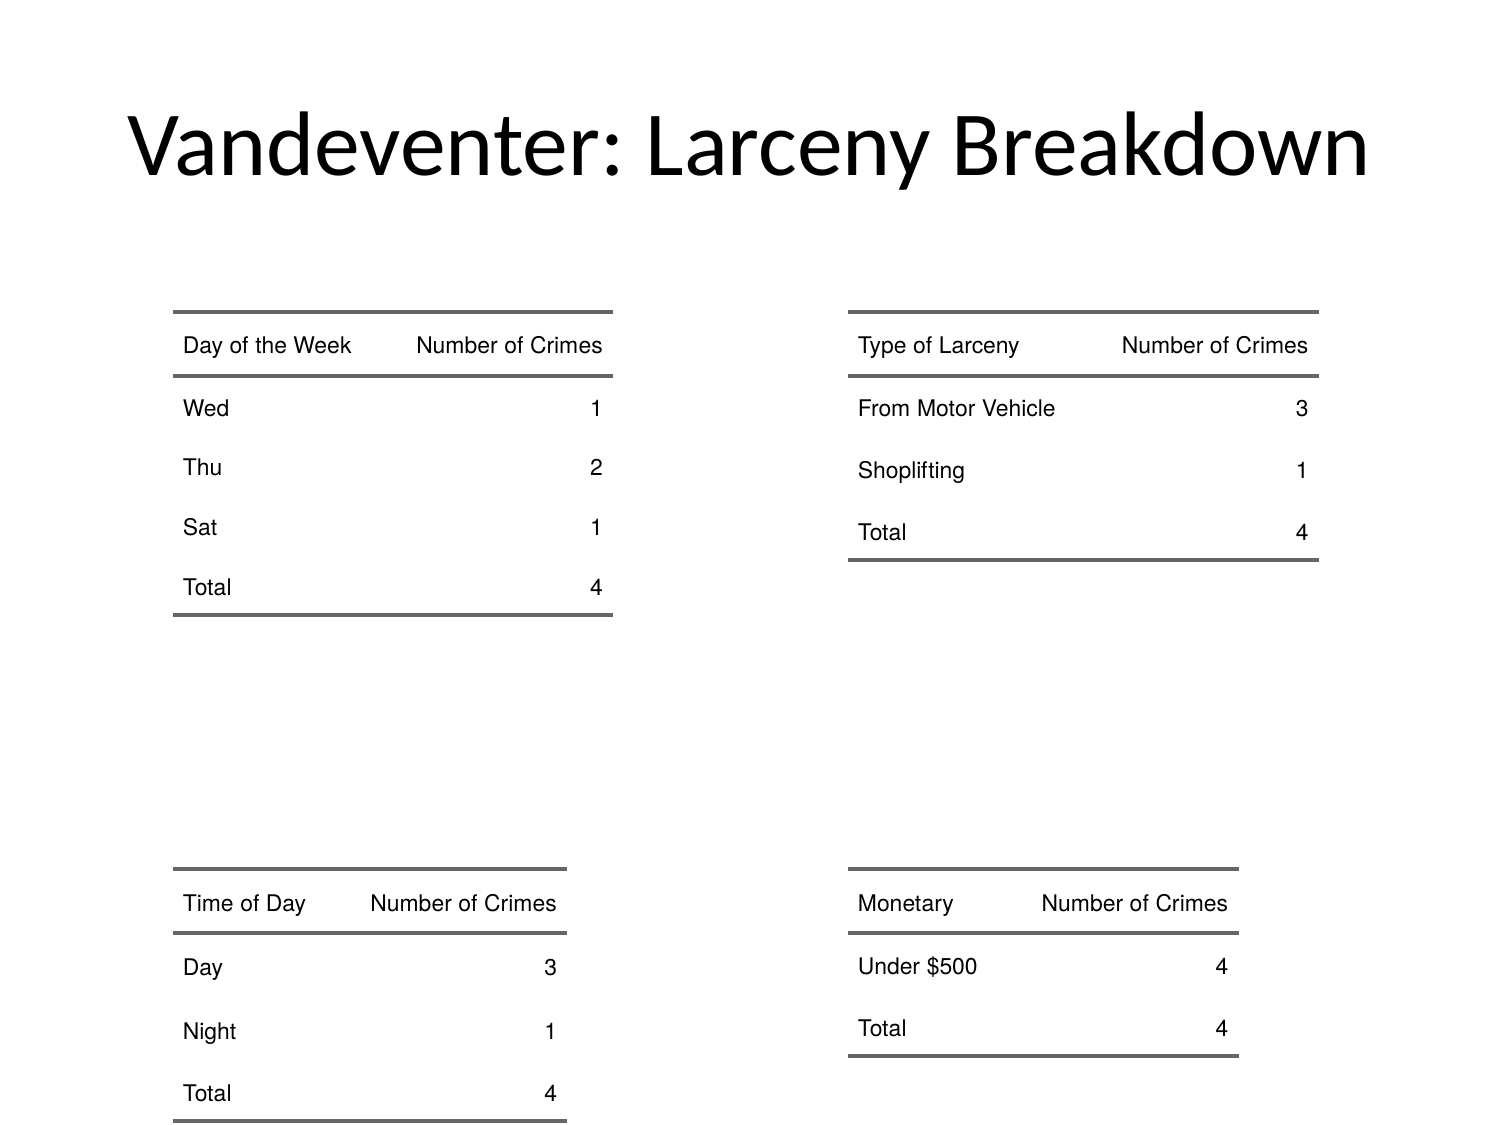

# Vandeventer: Larceny Breakdown
| Day of the Week | Number of Crimes |
| --- | --- |
| Wed | 1 |
| Thu | 2 |
| Sat | 1 |
| Total | 4 |
| Type of Larceny | Number of Crimes |
| --- | --- |
| From Motor Vehicle | 3 |
| Shoplifting | 1 |
| Total | 4 |
| Time of Day | Number of Crimes |
| --- | --- |
| Day | 3 |
| Night | 1 |
| Total | 4 |
| Monetary | Number of Crimes |
| --- | --- |
| Under $500 | 4 |
| Total | 4 |